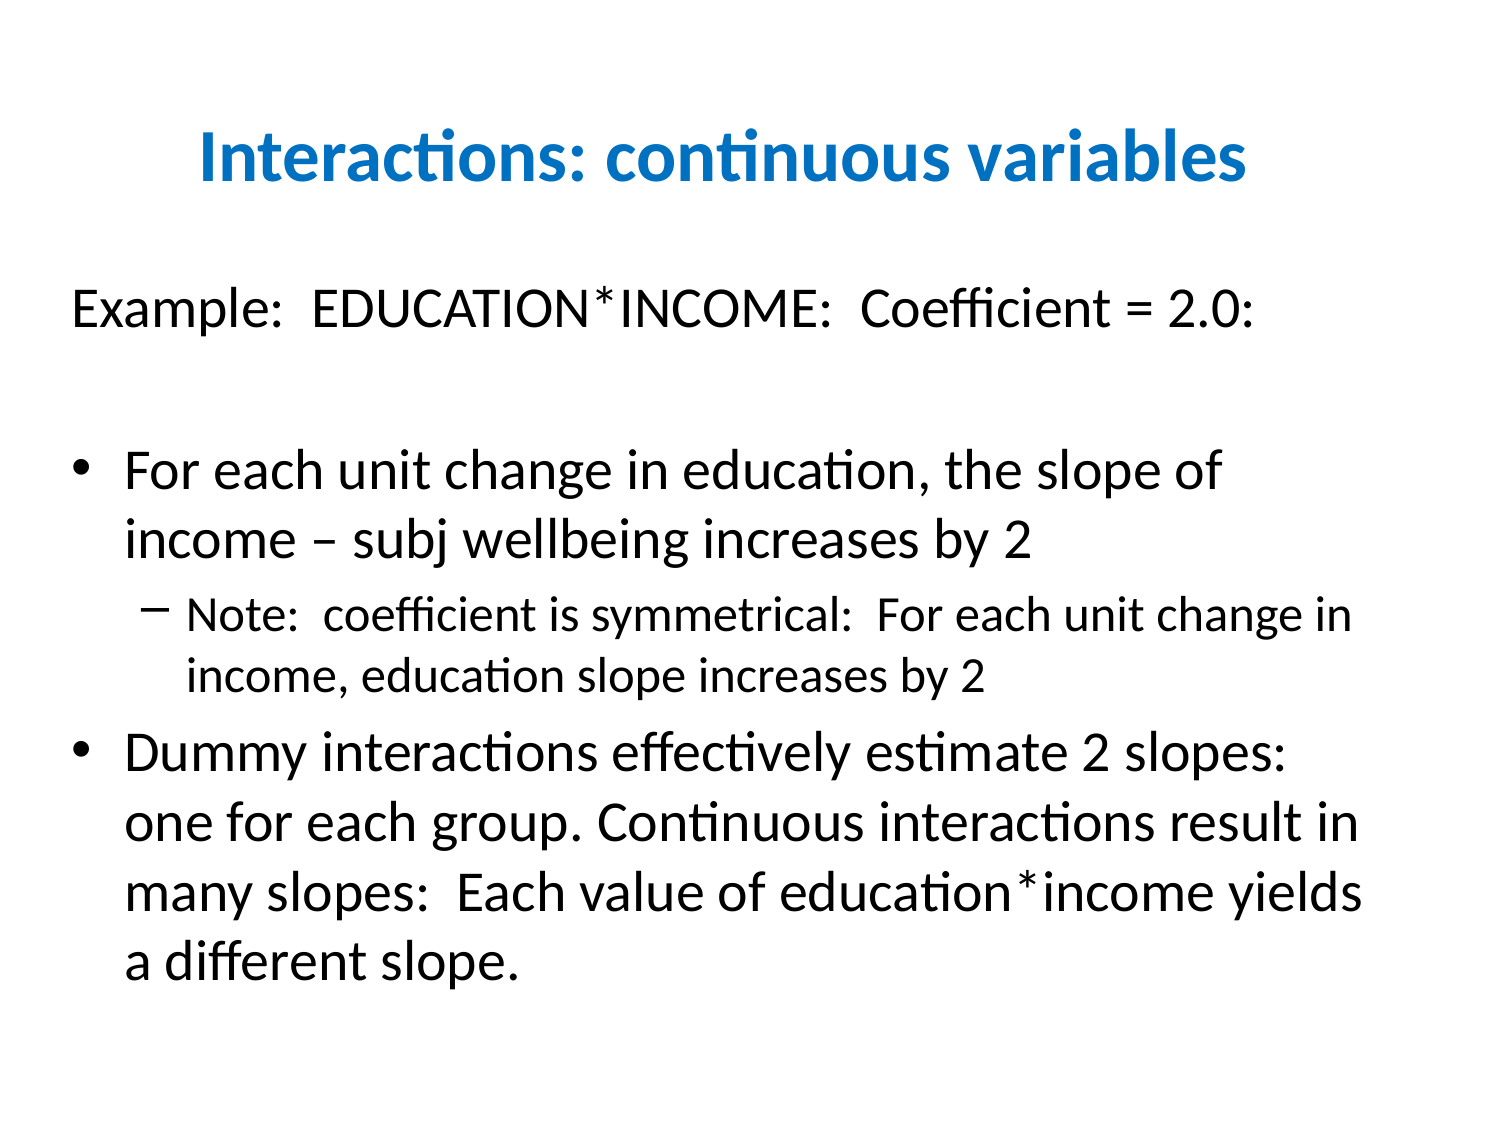

Interactions: continuous variables
Example:  EDUCATION*INCOME:  Coefficient = 2.0:

For each unit change in education, the slope of income – subj wellbeing increases by 2
Note:  coefficient is symmetrical:  For each unit change in income, education slope increases by 2
Dummy interactions effectively estimate 2 slopes:  one for each group. Continuous interactions result in many slopes:  Each value of education*income yields a different slope.